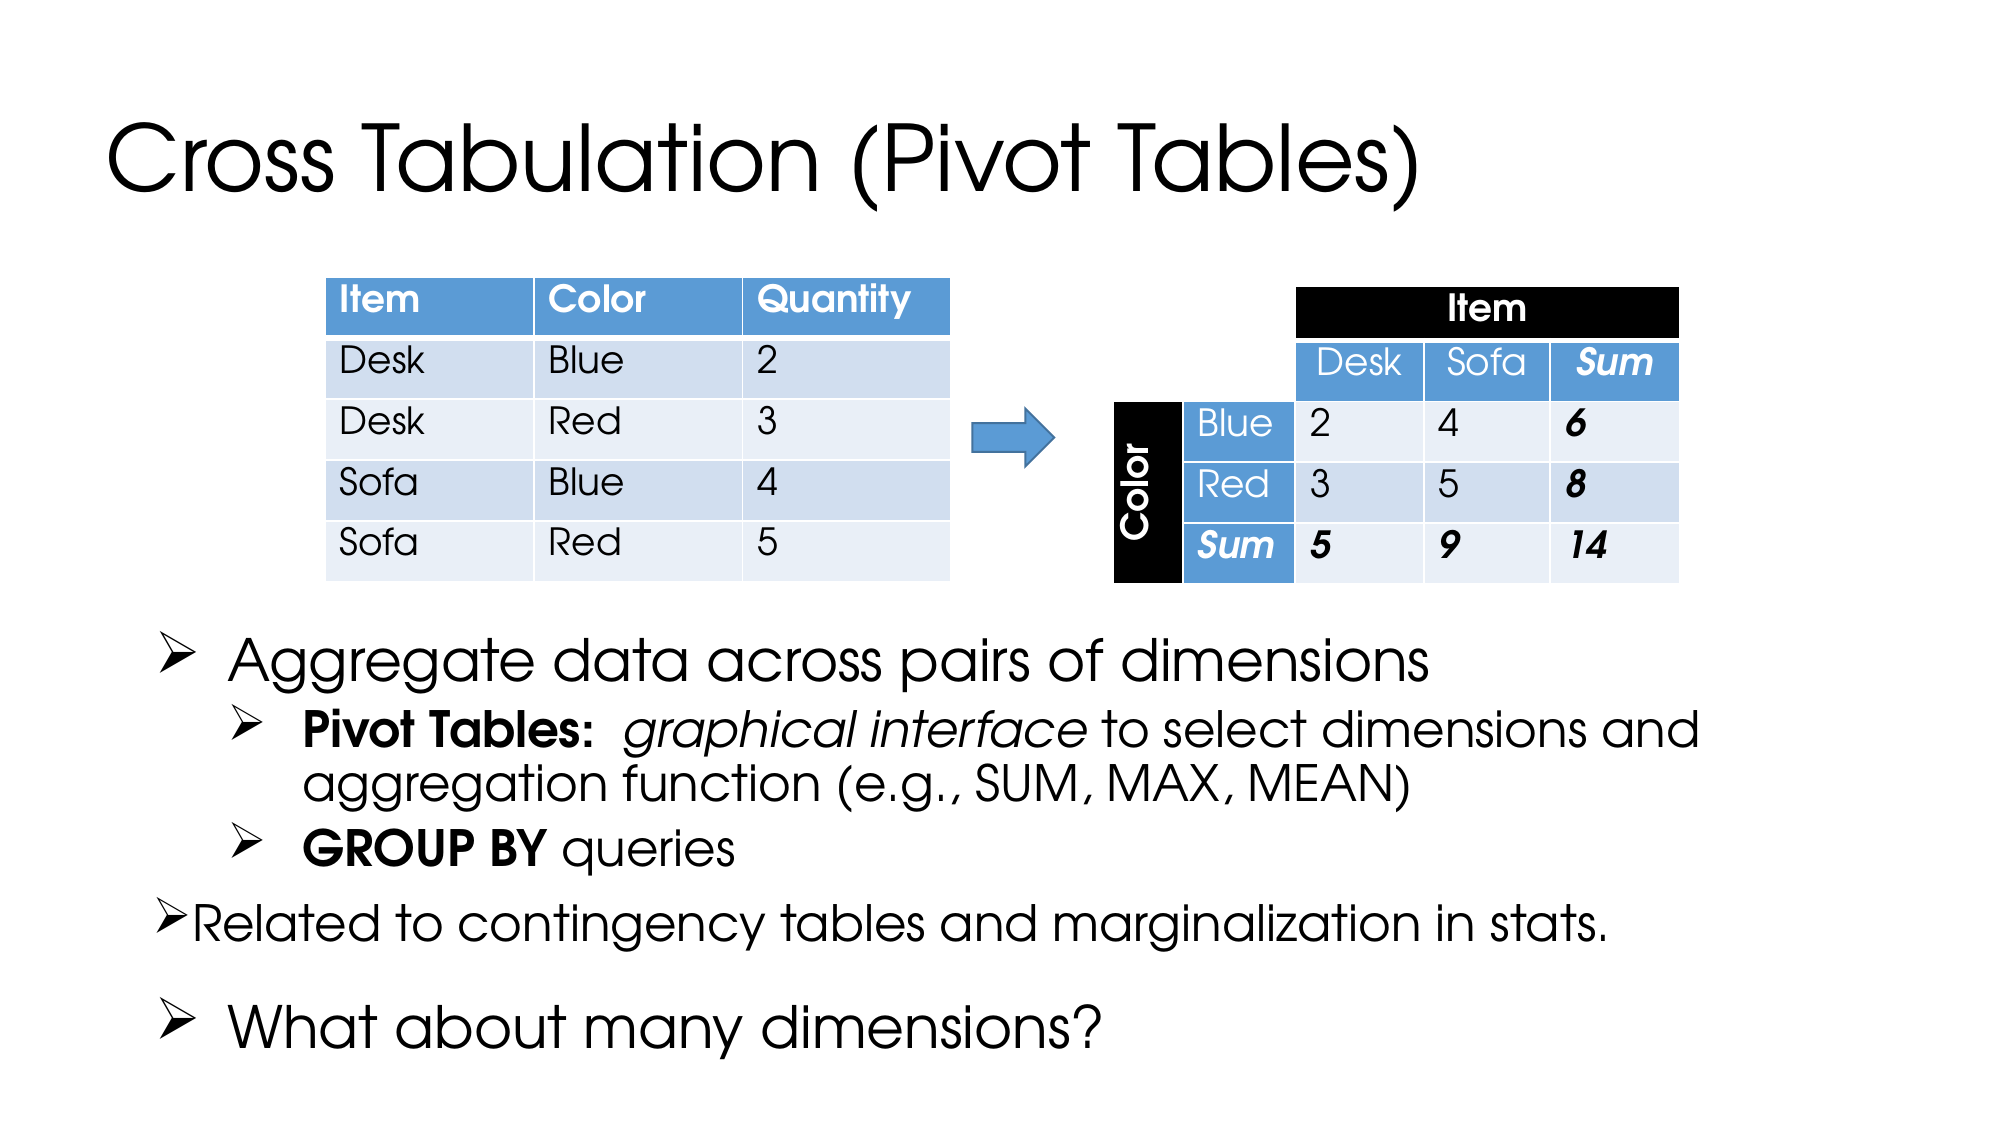

# Cross Tabulation (Pivot Tables)
| Item | Color | Quantity |
| --- | --- | --- |
| Desk | Blue | 2 |
| Desk | Red | 3 |
| Sofa | Blue | 4 |
| Sofa | Red | 5 |
|  |  | Item |  |  |
| --- | --- | --- | --- | --- |
|  |  | Desk | Sofa | Sum |
| Color | Blue | 2 | 4 | 6 |
|  | Red | 3 | 5 | 8 |
|  | Sum | 5 | 9 | 14 |

Aggregate data across pairs of dimensions
Pivot Tables:  graphical interface to select dimensions and aggregation function (e.g., SUM, MAX, MEAN)
GROUP BY queries
Related to contingency tables and marginalization in stats.
What about many dimensions?